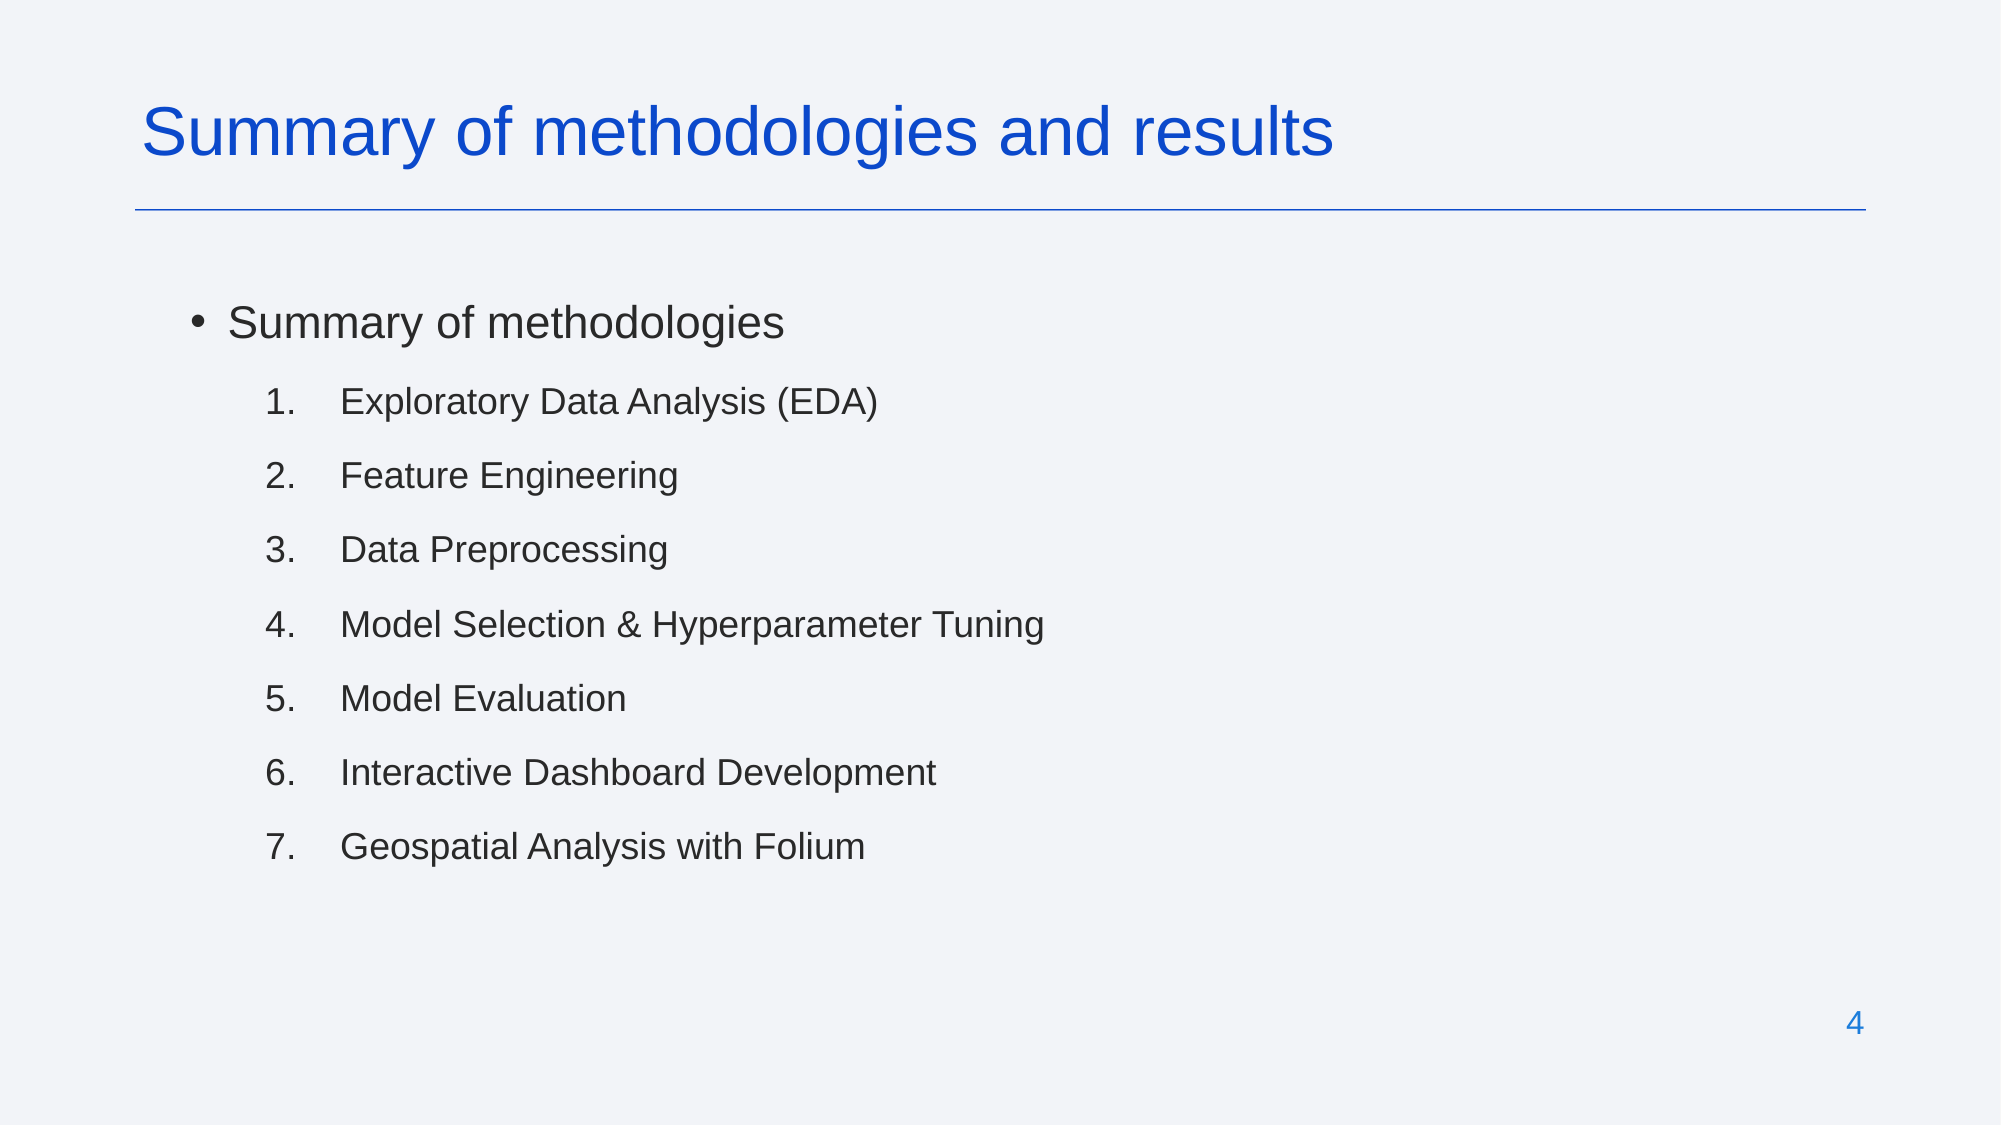

Summary of methodologies and results
Summary of methodologies
Exploratory Data Analysis (EDA)
Feature Engineering
Data Preprocessing
Model Selection & Hyperparameter Tuning
Model Evaluation
Interactive Dashboard Development
Geospatial Analysis with Folium
4